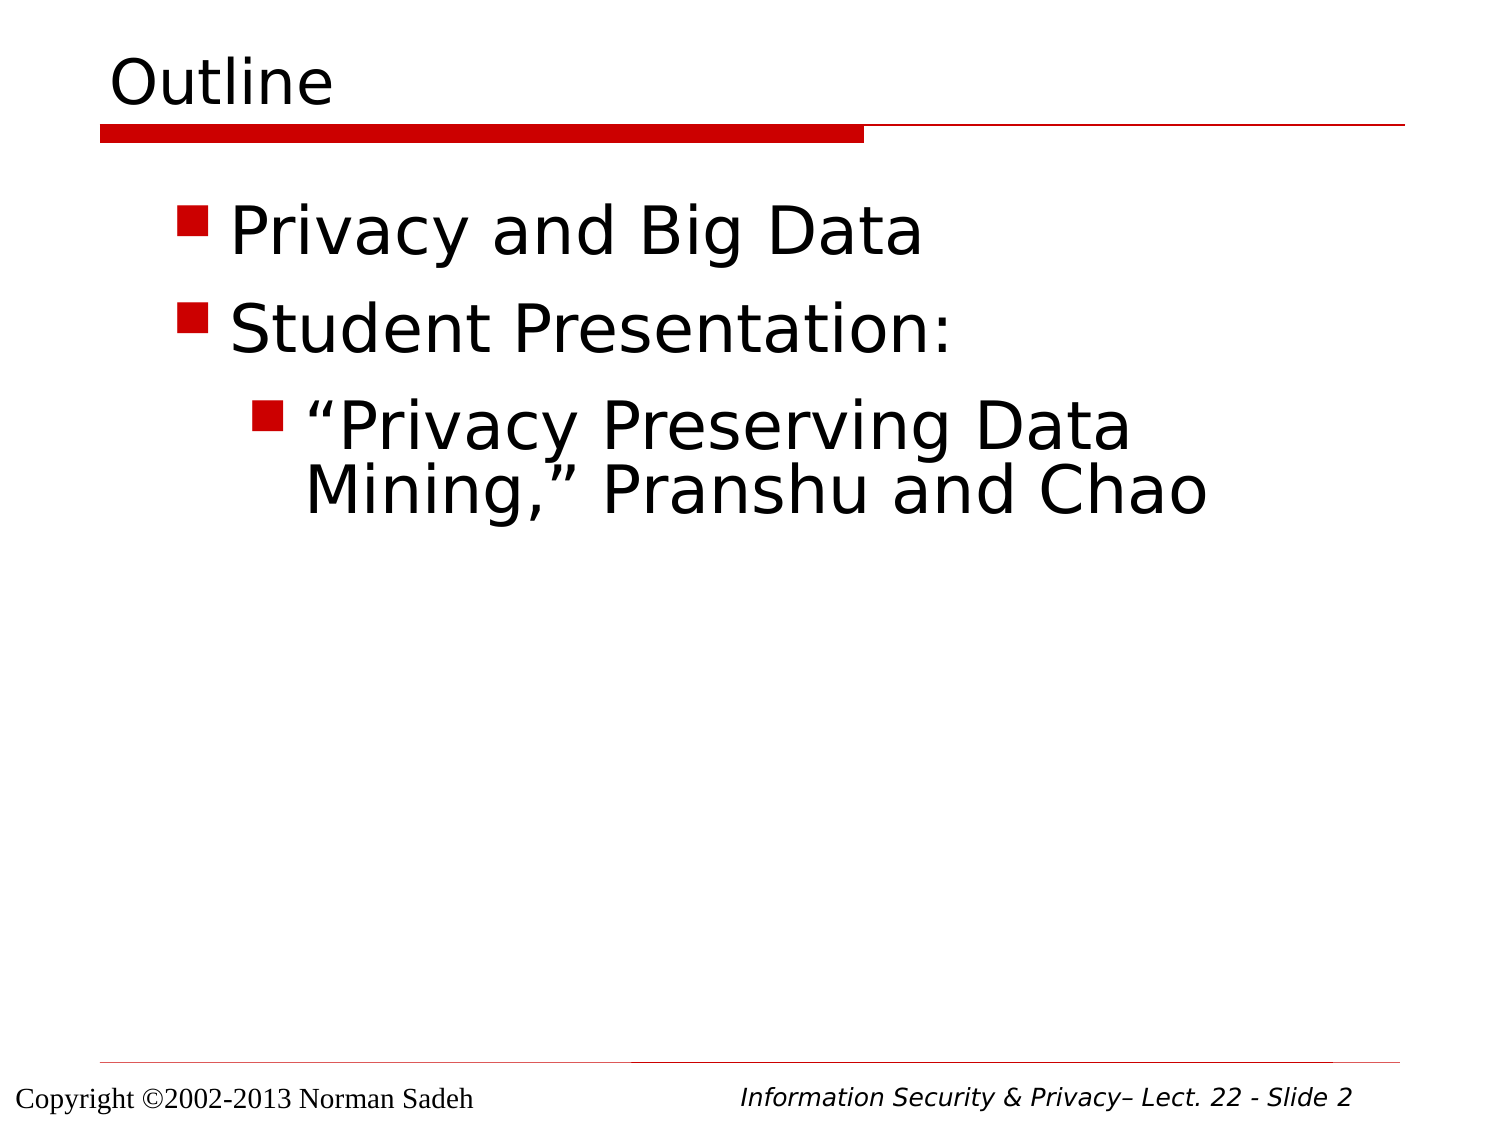

# Outline

Privacy and Big Data
Student Presentation:
“Privacy Preserving Data Mining,” Pranshu and Chao